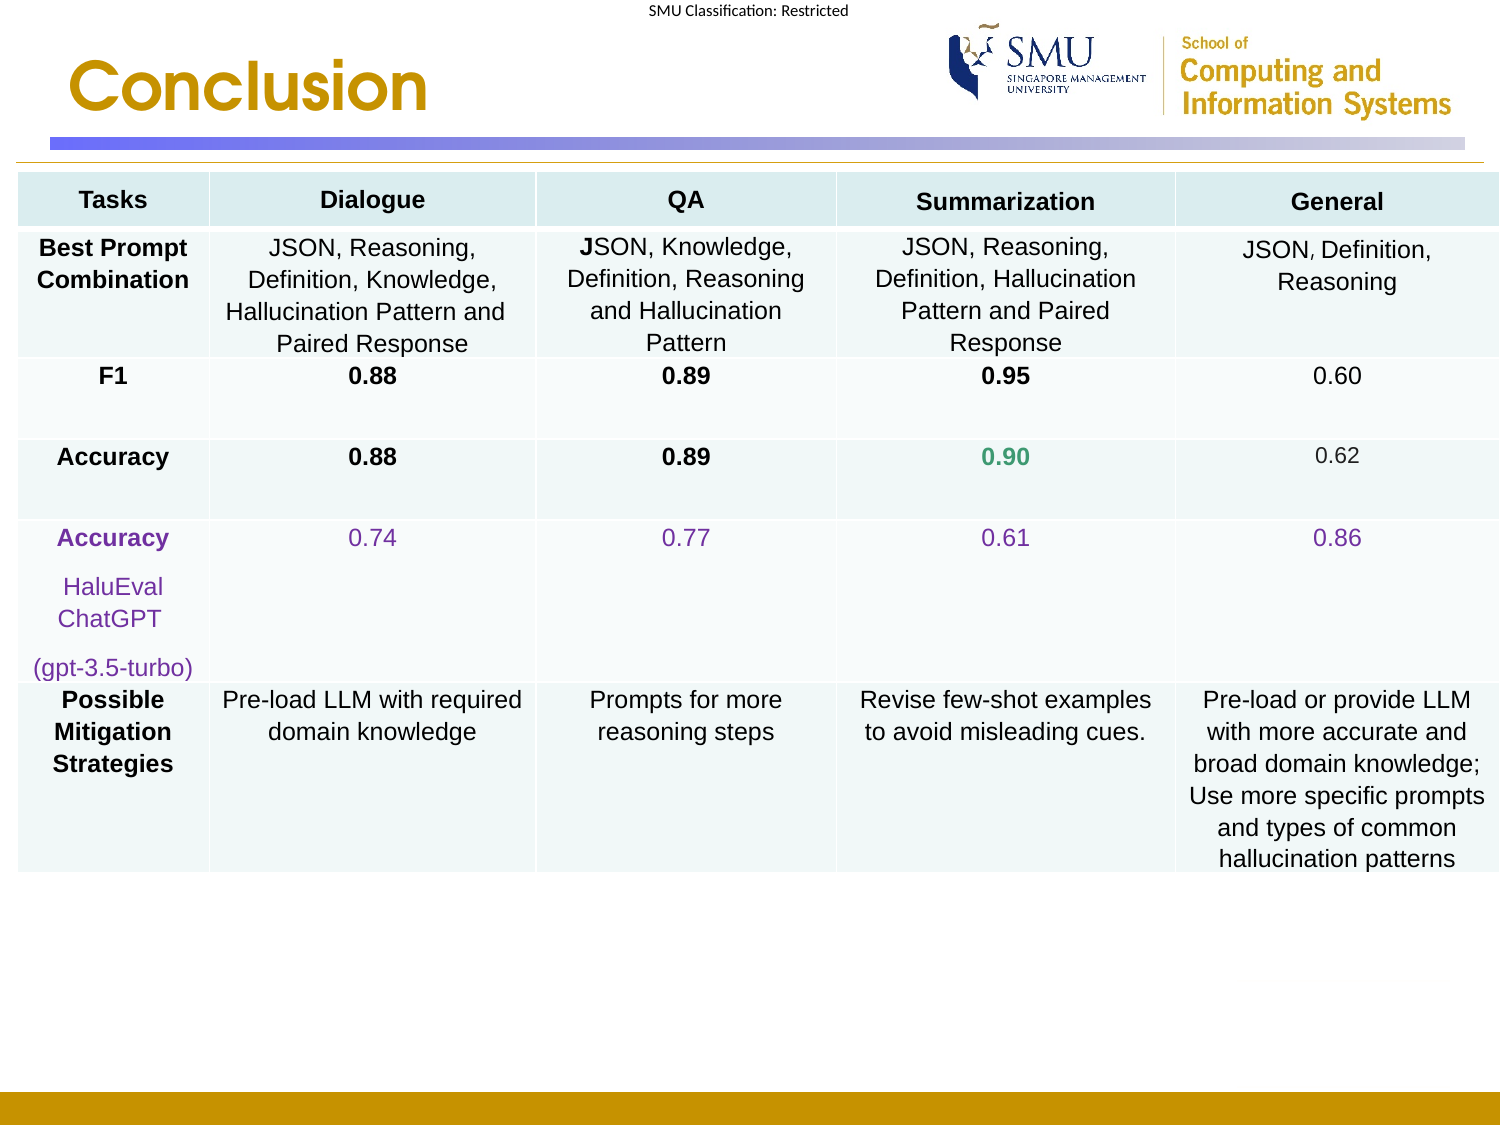

# Conclusion
| Tasks | Dialogue | QA | Summarization | General |
| --- | --- | --- | --- | --- |
| Best Prompt Combination | JSON, Reasoning, Definition, Knowledge, Hallucination Pattern and Paired Response | JSON, Knowledge, Definition, Reasoning and Hallucination Pattern | JSON, Reasoning, Definition, Hallucination Pattern and Paired Response | JSON, Definition, Reasoning |
| F1 | 0.88 | 0.89 | 0.95 | 0.60 |
| Accuracy | 0.88 | 0.89 | 0.90 | 0.62 |
| Accuracy HaluEval ChatGPT (gpt-3.5-turbo) | 0.74 | 0.77 | 0.61 | 0.86 |
| Possible Mitigation Strategies | Pre-load LLM with required domain knowledge | Prompts for more reasoning steps | Revise few-shot examples to avoid misleading cues. | Pre-load or provide LLM with more accurate and broad domain knowledge; Use more specific prompts and types of common hallucination patterns |